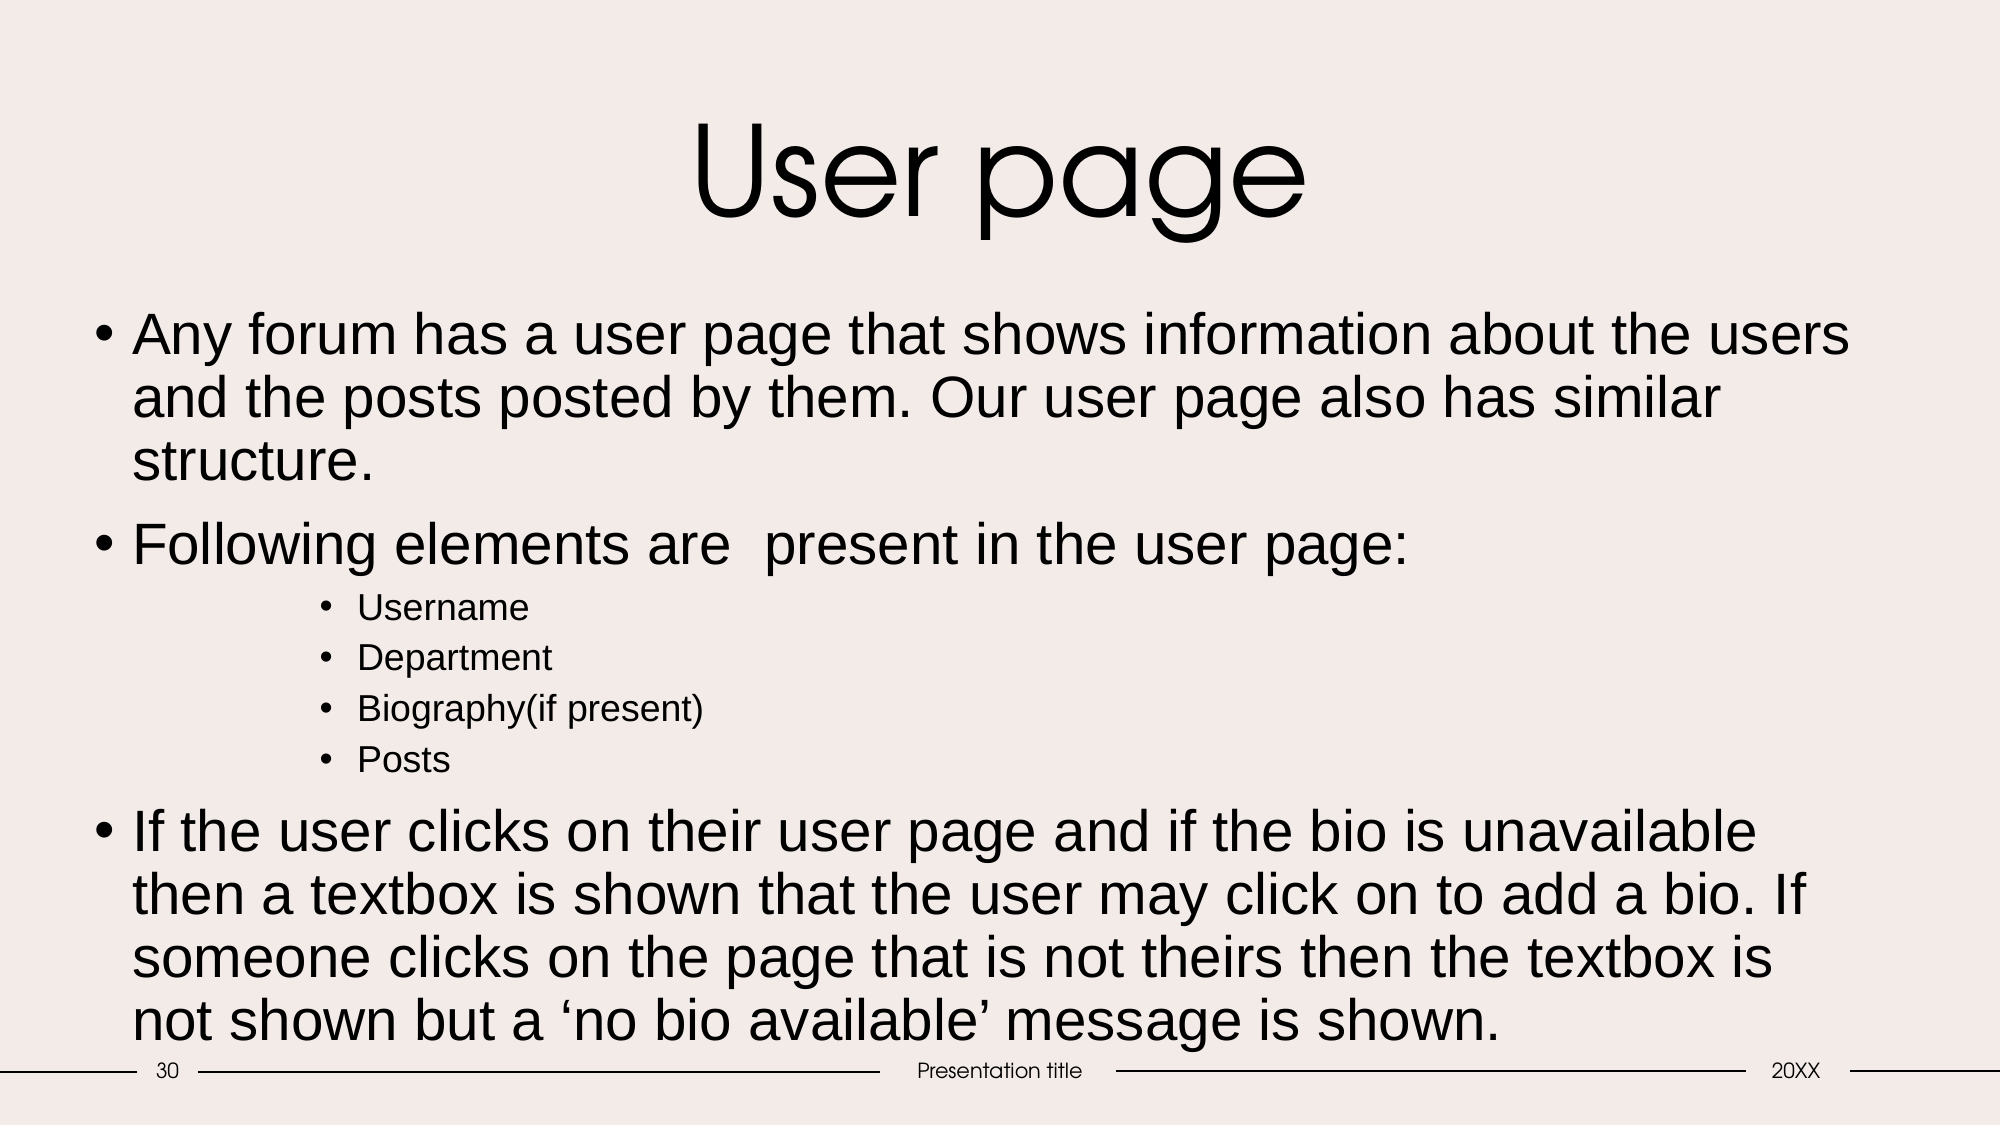

# User page
Any forum has a user page that shows information about the users and the posts posted by them. Our user page also has similar structure.
Following elements are  present in the user page:
Username
Department
Biography(if present)
Posts
If the user clicks on their user page and if the bio is unavailable then a textbox is shown that the user may click on to add a bio. If someone clicks on the page that is not theirs then the textbox is not shown but a ‘no bio available’ message is shown.
30
Presentation title
20XX